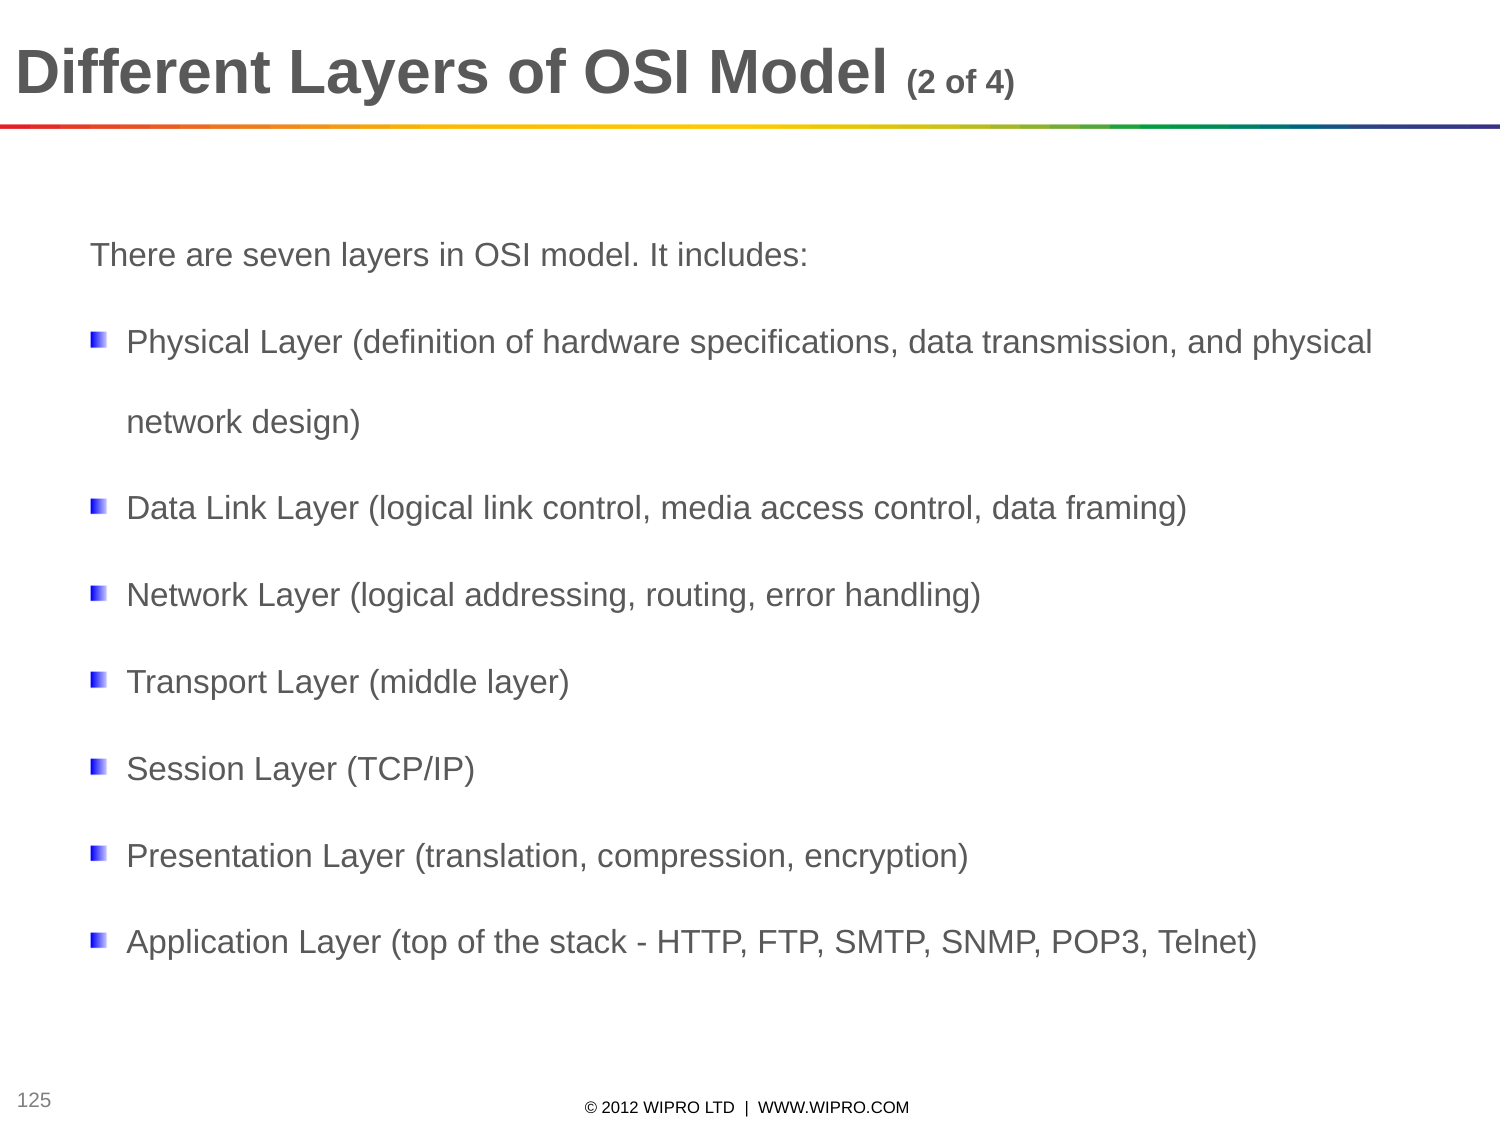

Different Layers of OSI Model (2 of 4)
There are seven layers in OSI model. It includes:
Physical Layer (definition of hardware specifications, data transmission, and physical network design)
Data Link Layer (logical link control, media access control, data framing)
Network Layer (logical addressing, routing, error handling)
Transport Layer (middle layer)
Session Layer (TCP/IP)
Presentation Layer (translation, compression, encryption)
Application Layer (top of the stack - HTTP, FTP, SMTP, SNMP, POP3, Telnet)